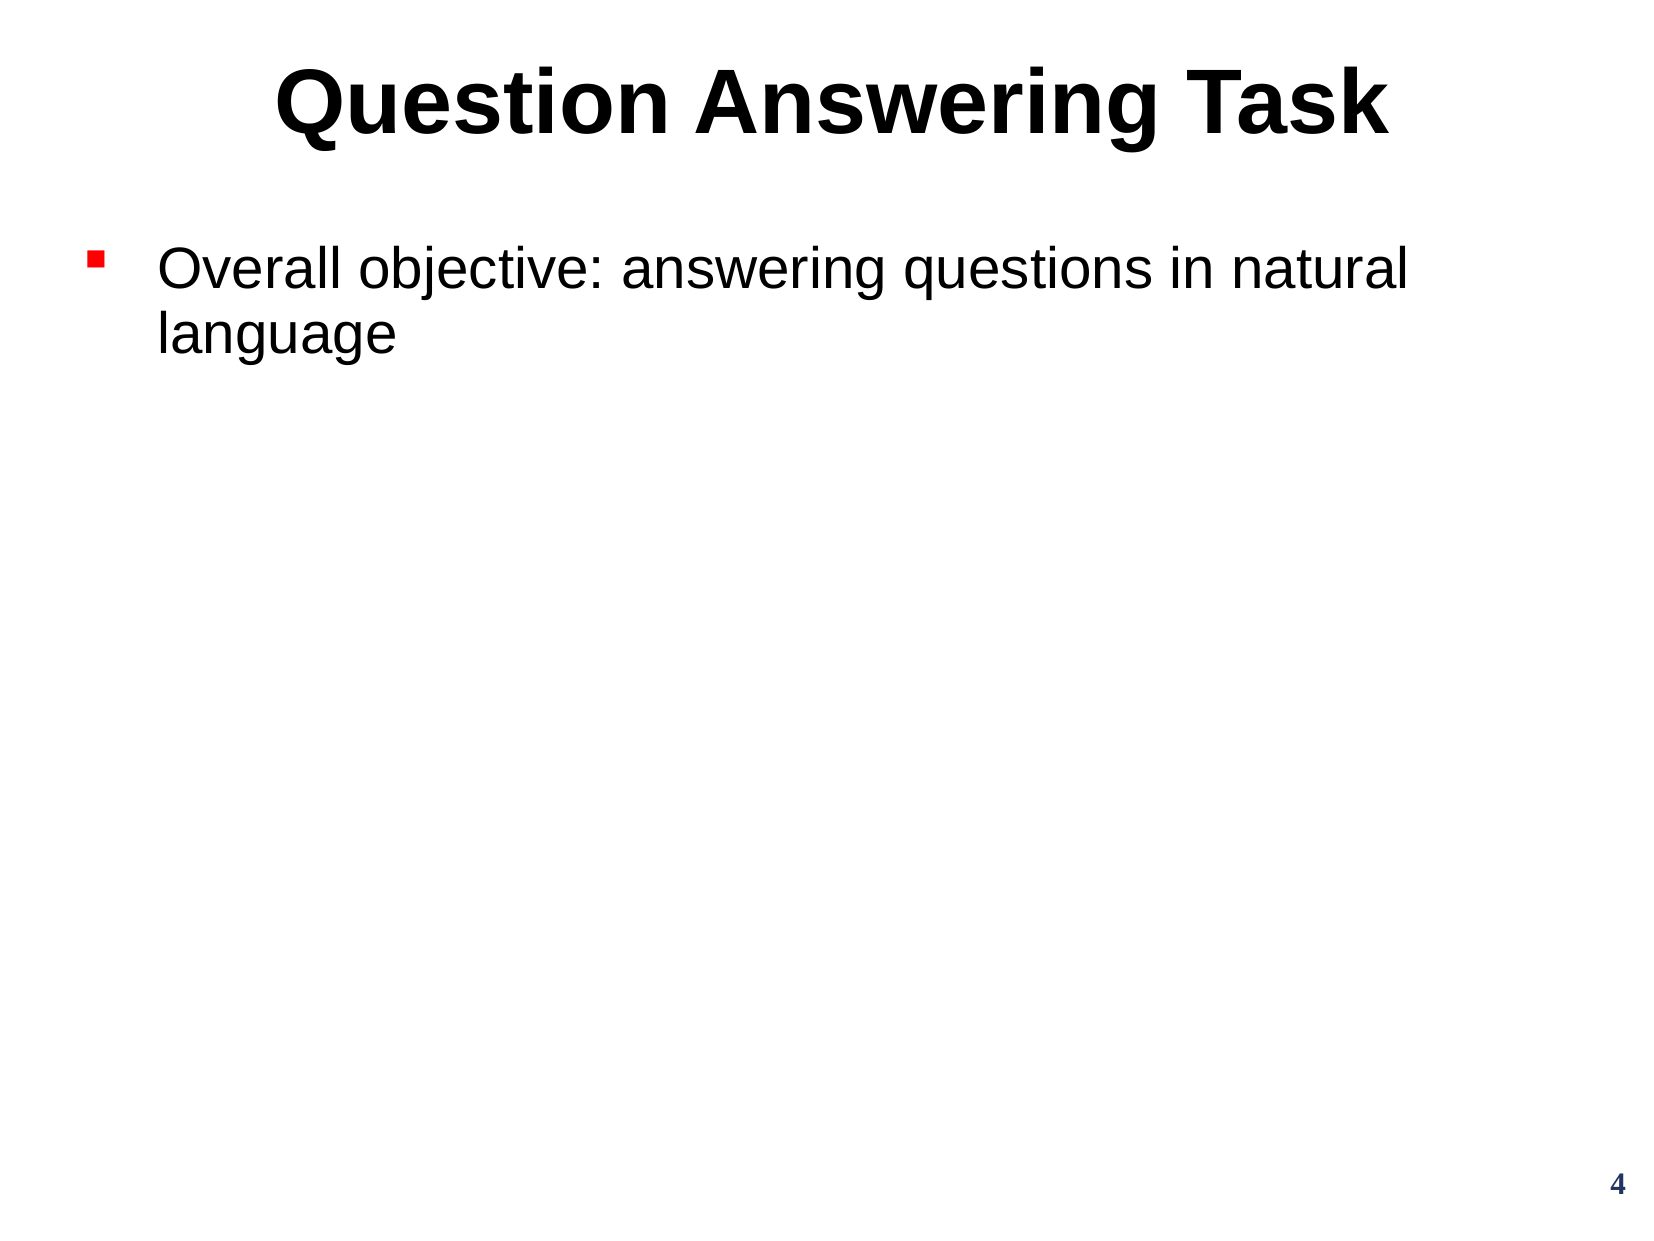

# Question Answering Task
Overall objective: answering questions in natural language

4